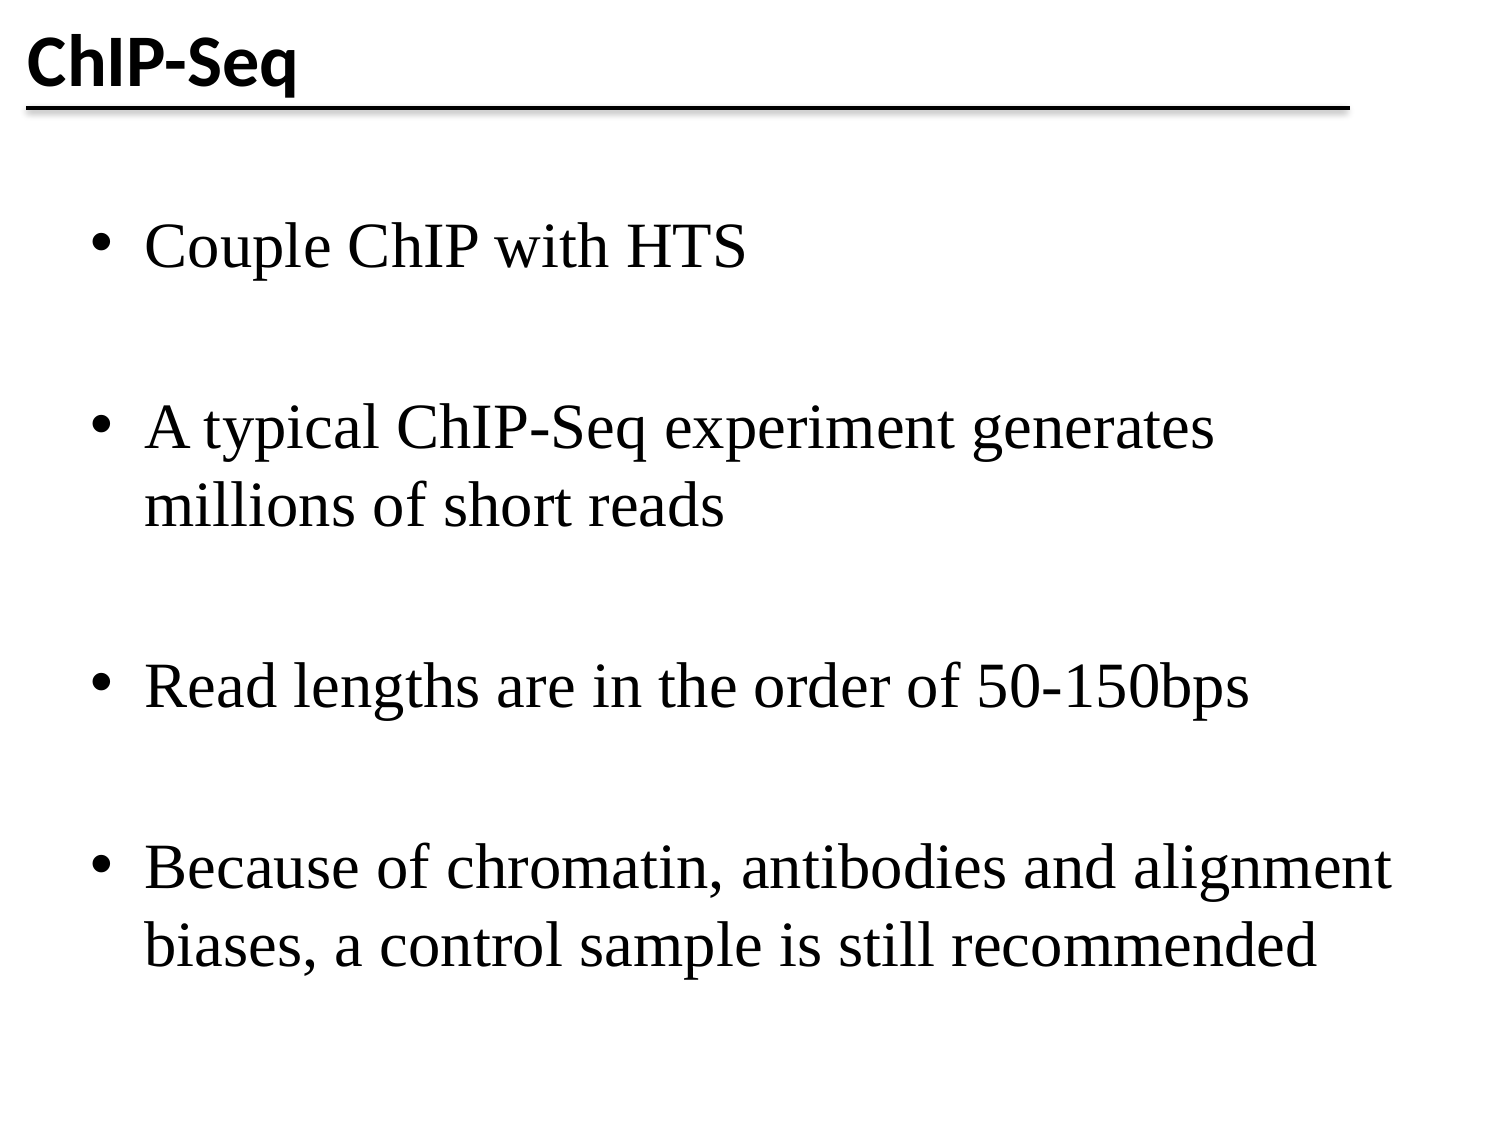

# ChIP-Seq
Couple ChIP with HTS

A typical ChIP-Seq experiment generates millions of short reads

Read lengths are in the order of 50-150bps

Because of chromatin, antibodies and alignment biases, a control sample is still recommended